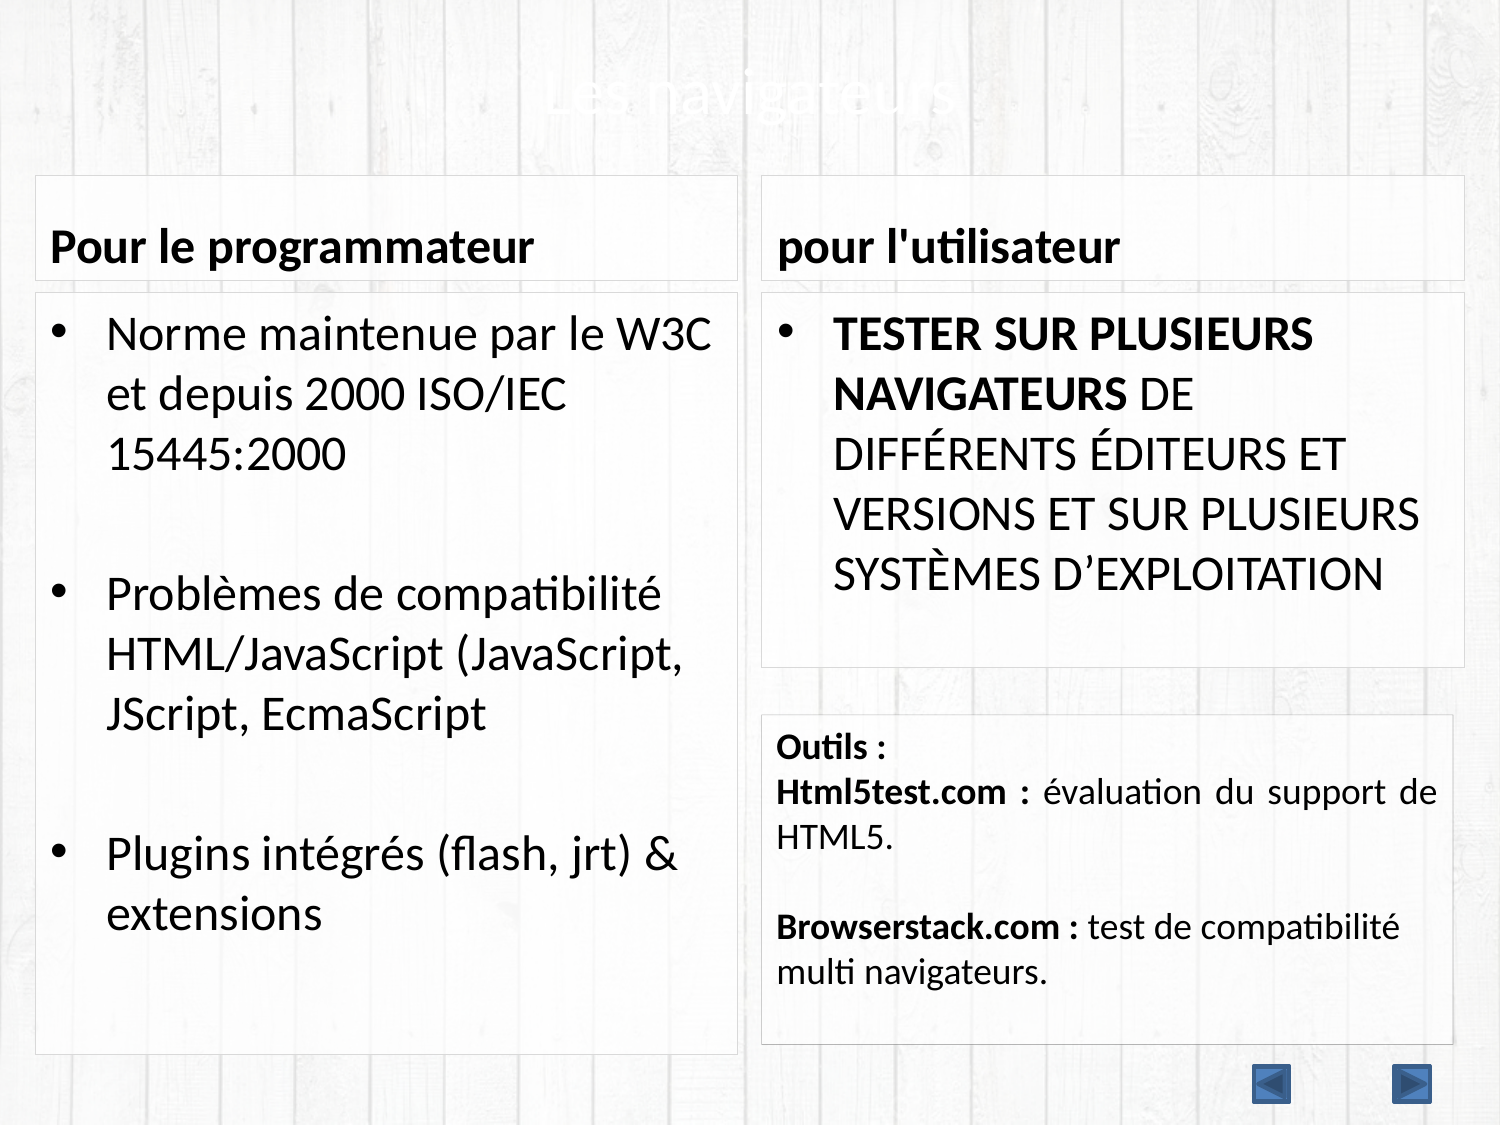

# Les navigateurs
Pour le programmateur
pour l'utilisateur
Norme maintenue par le W3C et depuis 2000 ISO/IEC 15445:2000

Problèmes de compatibilité HTML/JavaScript (JavaScript, JScript, EcmaScript

Plugins intégrés (flash, jrt) & extensions
TESTER SUR PLUSIEURS NAVIGATEURS DE DIFFÉRENTS ÉDITEURS ET VERSIONS ET SUR PLUSIEURS SYSTÈMES D’EXPLOITATION
Outils :
Html5test.com : évaluation du support de HTML5.

Browserstack.com : test de compatibilité multi navigateurs.